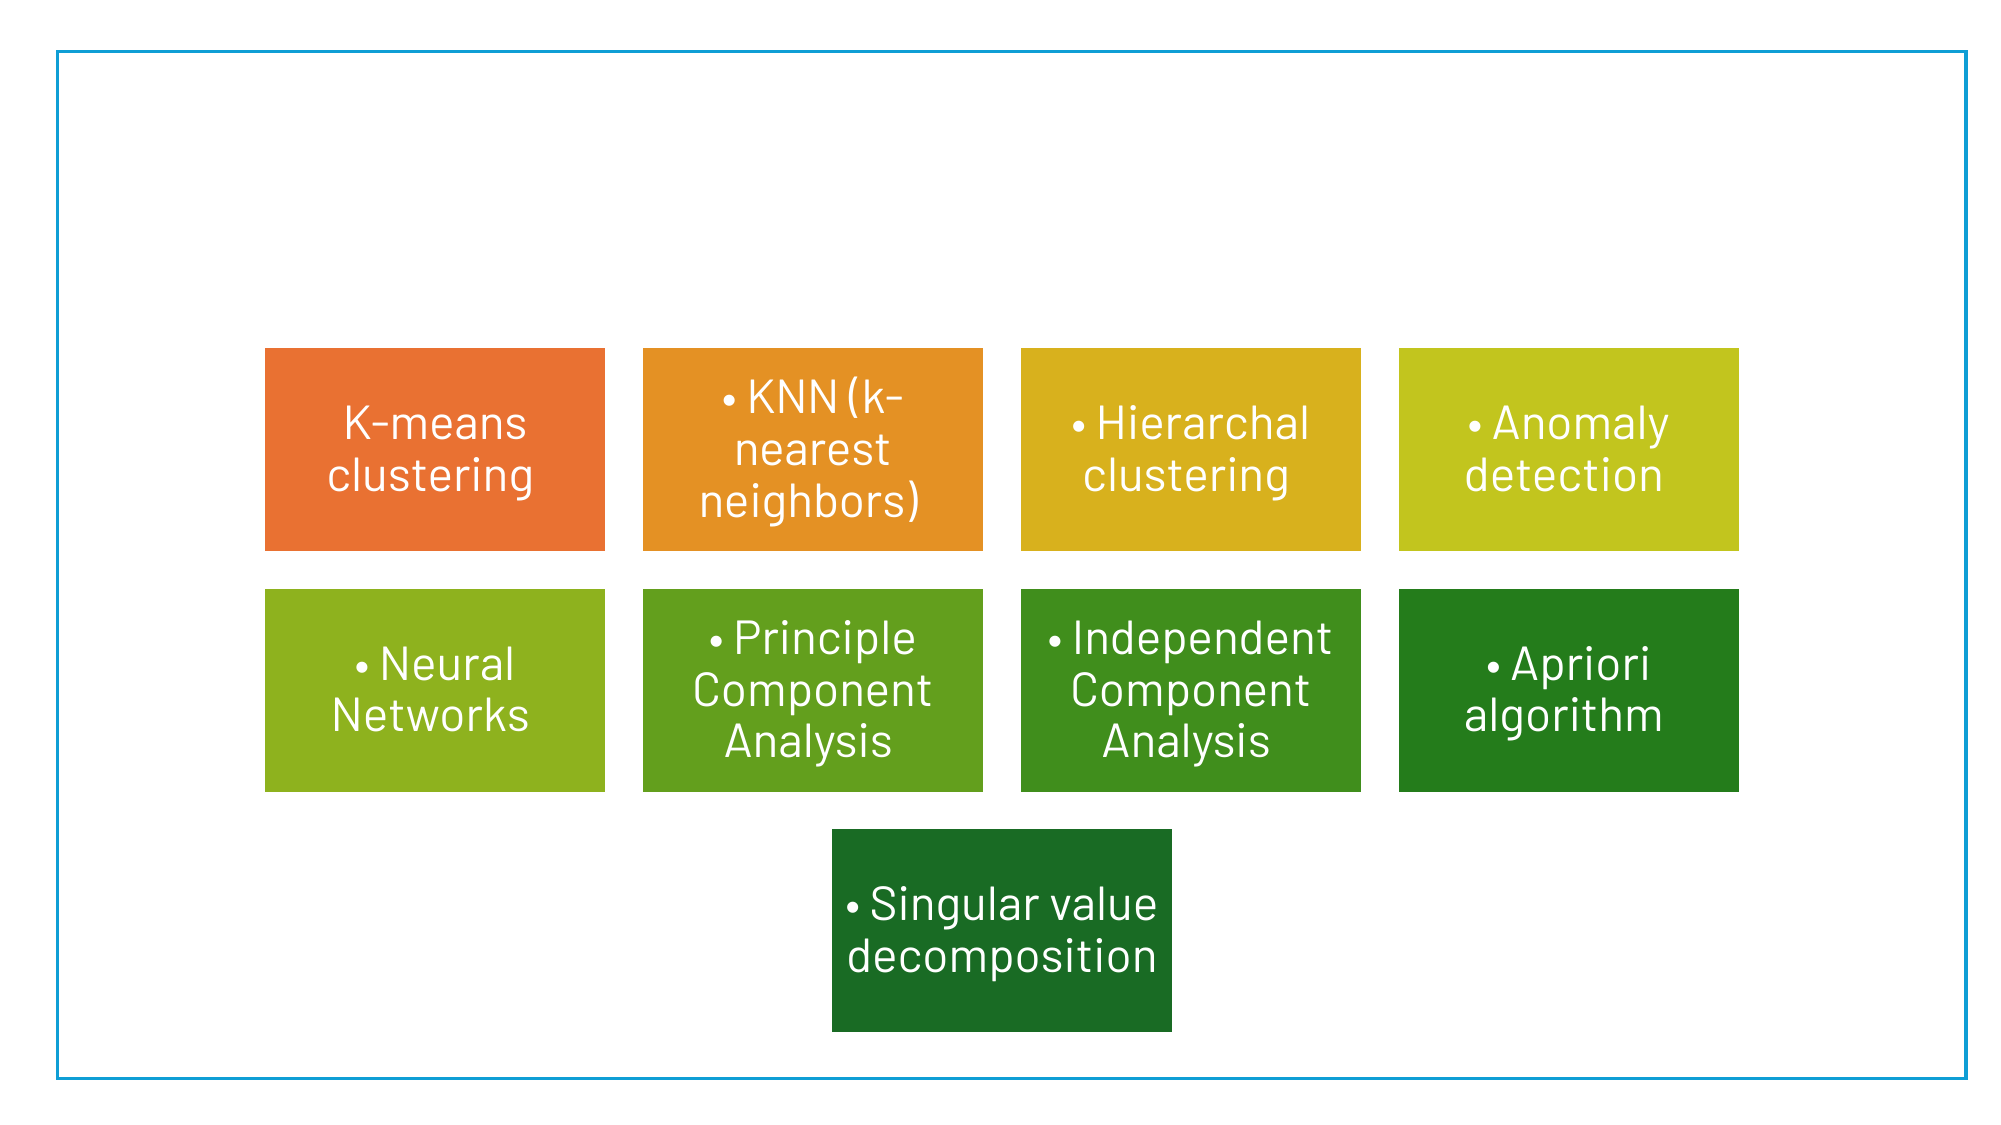

# Unsupervised Learning algorithms
K-means clustering
• KNN (k-nearest neighbors)
• Hierarchal clustering
• Anomaly detection
• Neural Networks
• Principle Component Analysis
• Independent Component Analysis
• Apriori algorithm
• Singular value decomposition